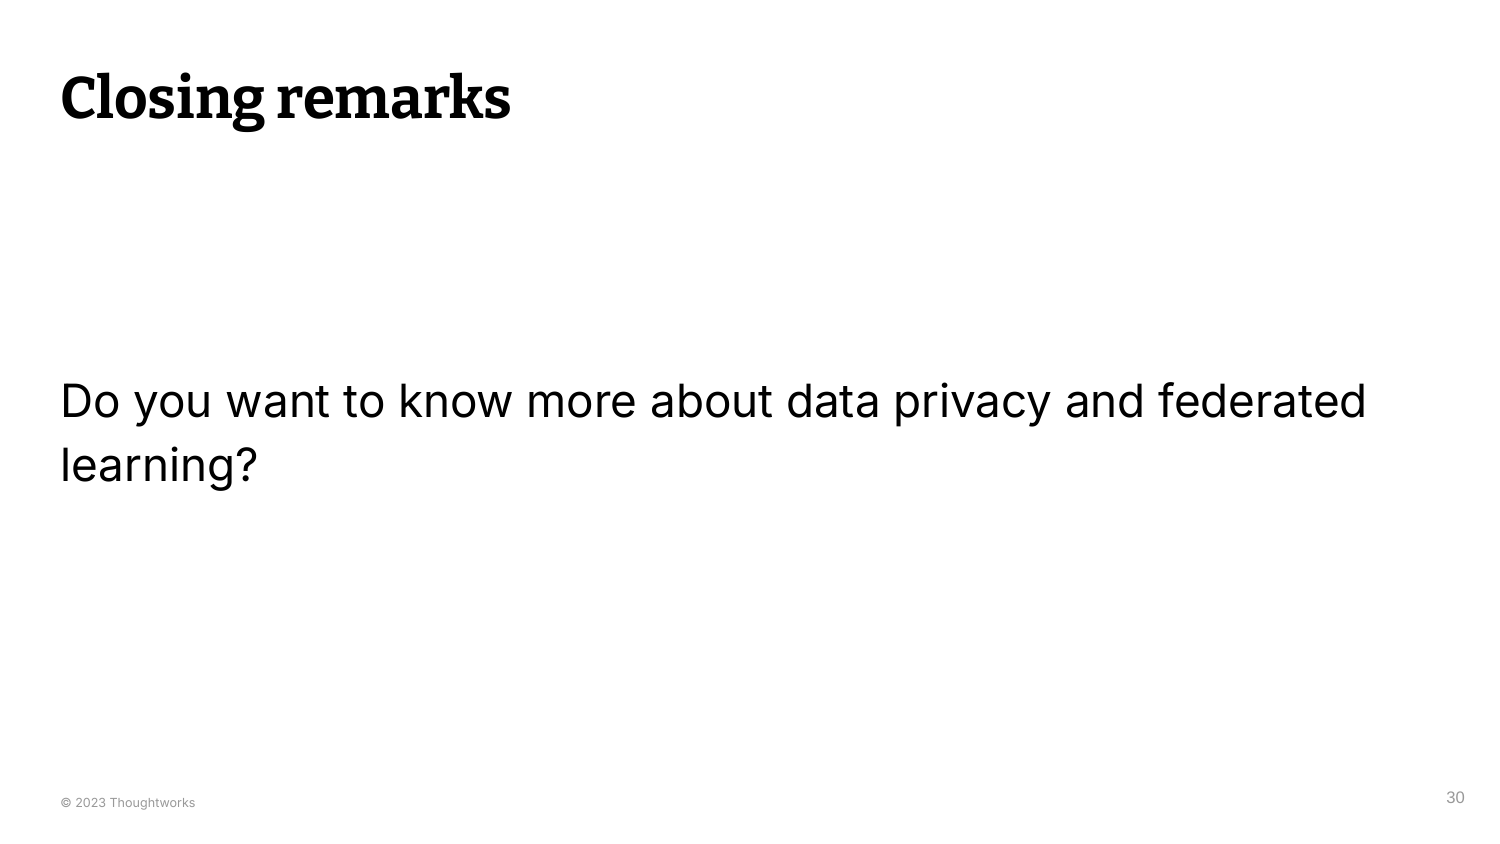

# Closing remarks
Do you want to know more about data privacy and federated learning?

30